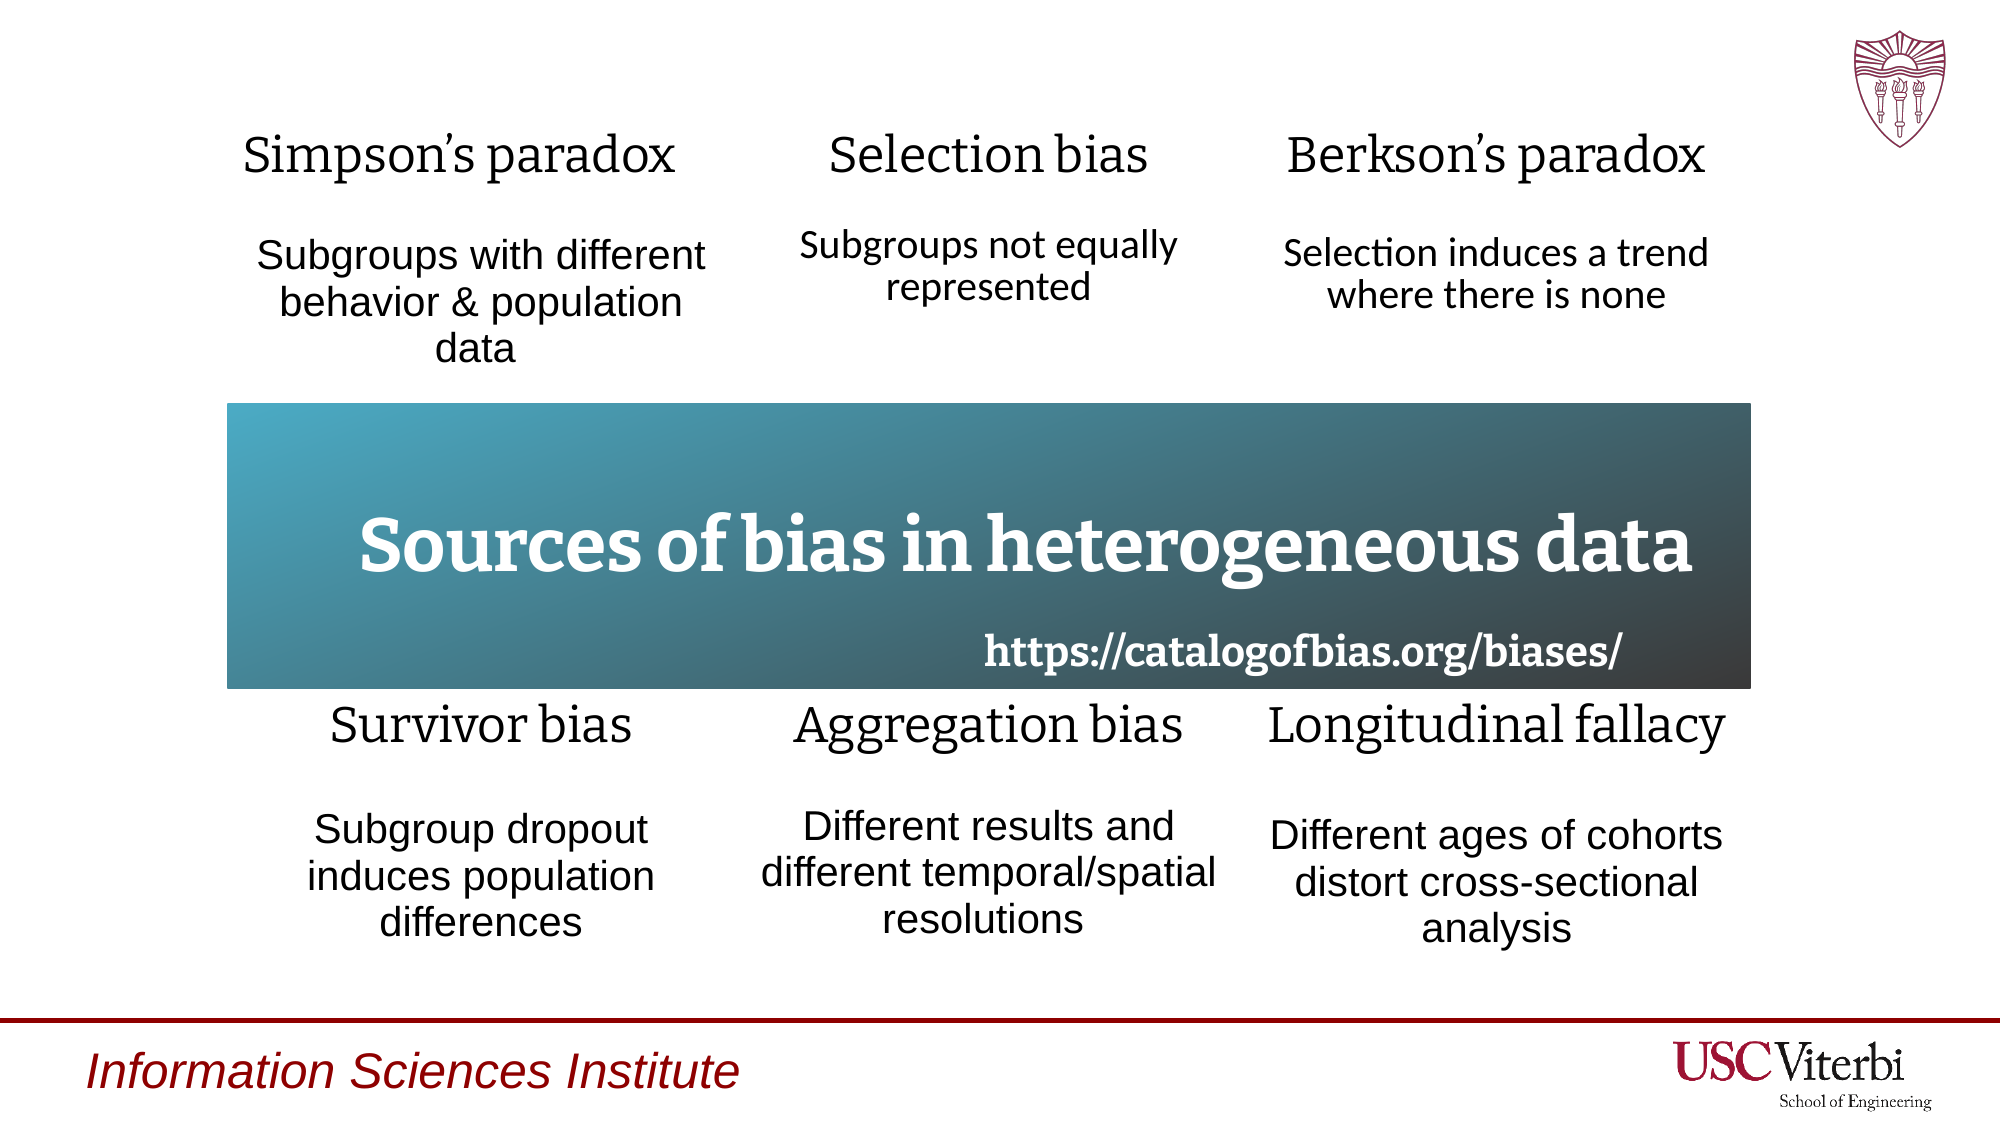

| Simpson’s paradox Subgroups with different behavior & population data | Selection bias Subgroups not equally represented | Berkson’s paradox Selection induces a trend where there is none |
| --- | --- | --- |
| Sources of bias in heterogeneous data |  |  |
| Survivor bias Subgroup dropout induces population differences | Aggregation bias Different results and different temporal/spatial resolutions | Longitudinal fallacy Different ages of cohorts distort cross-sectional analysis |
https://catalogofbias.org/biases/